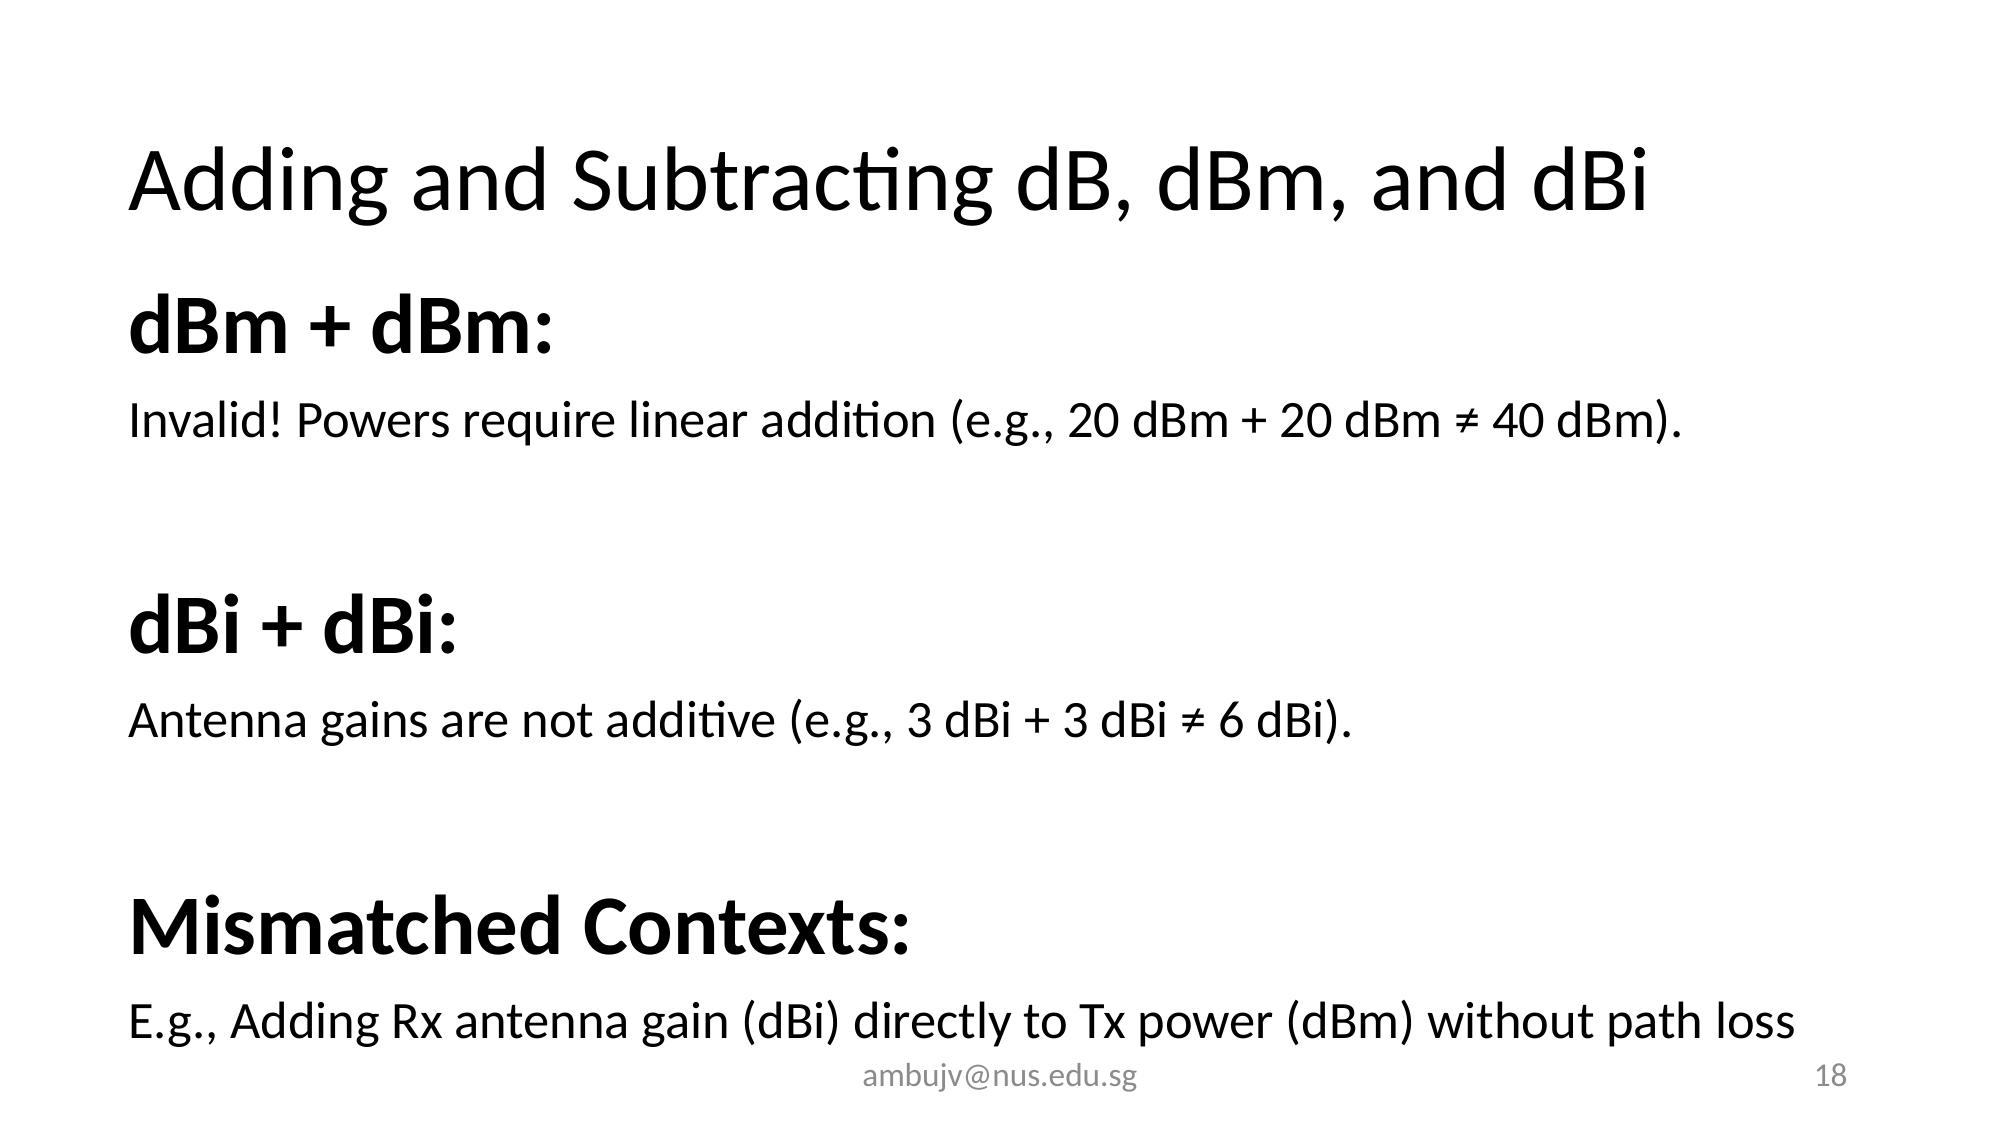

# Adding and Subtracting dB, dBm, and dBi
dBm + dBm:
Invalid! Powers require linear addition (e.g., 20 dBm + 20 dBm ≠ 40 dBm).

dBi + dBi:
Antenna gains are not additive (e.g., 3 dBi + 3 dBi ≠ 6 dBi).

Mismatched Contexts:
E.g., Adding Rx antenna gain (dBi) directly to Tx power (dBm) without path loss

ambujv@nus.edu.sg
18